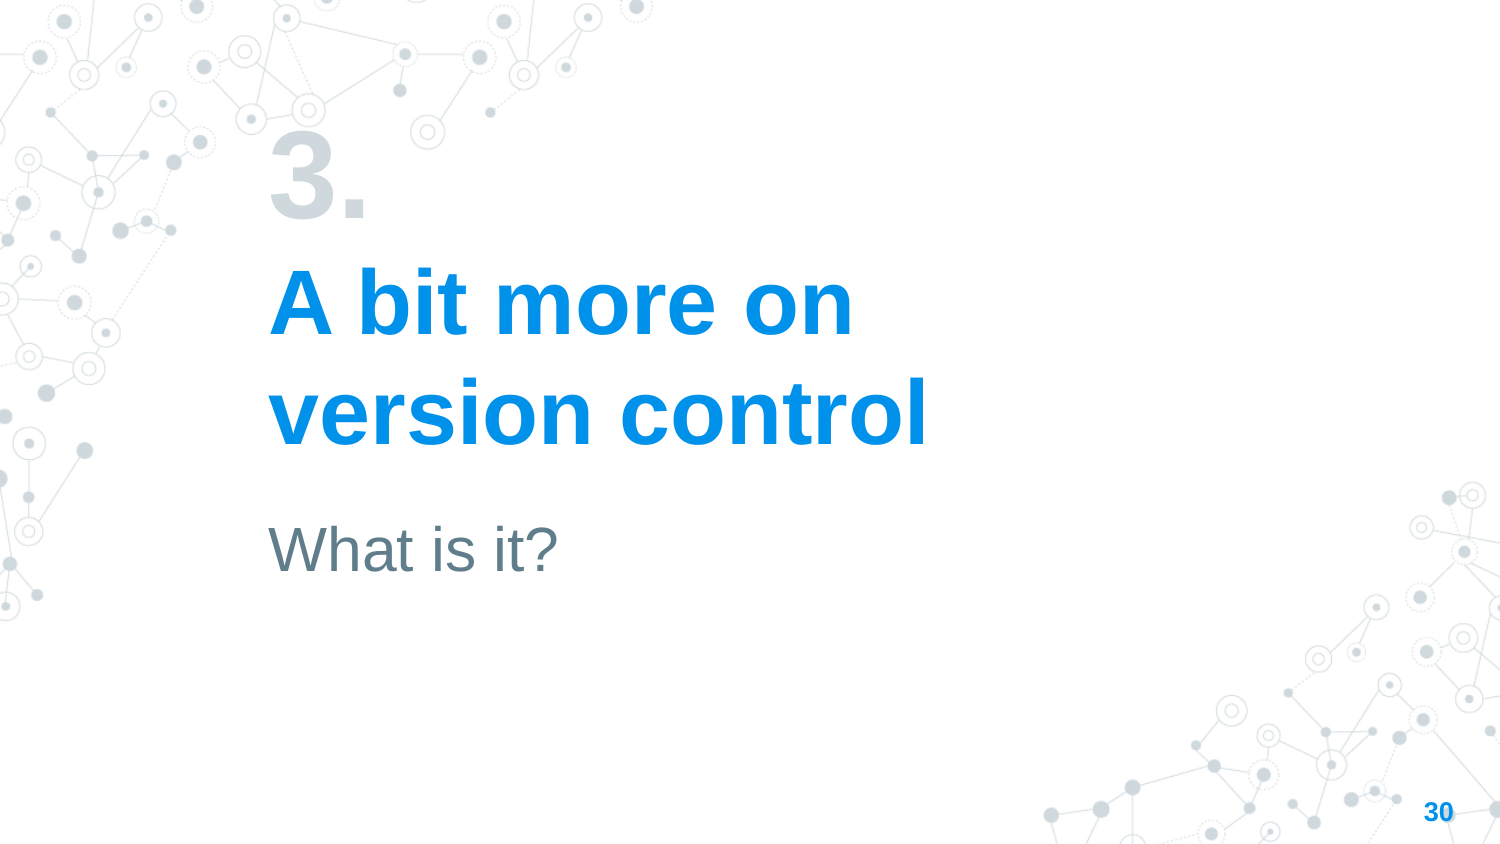

# 3.
A bit more on version control
What is it?
30